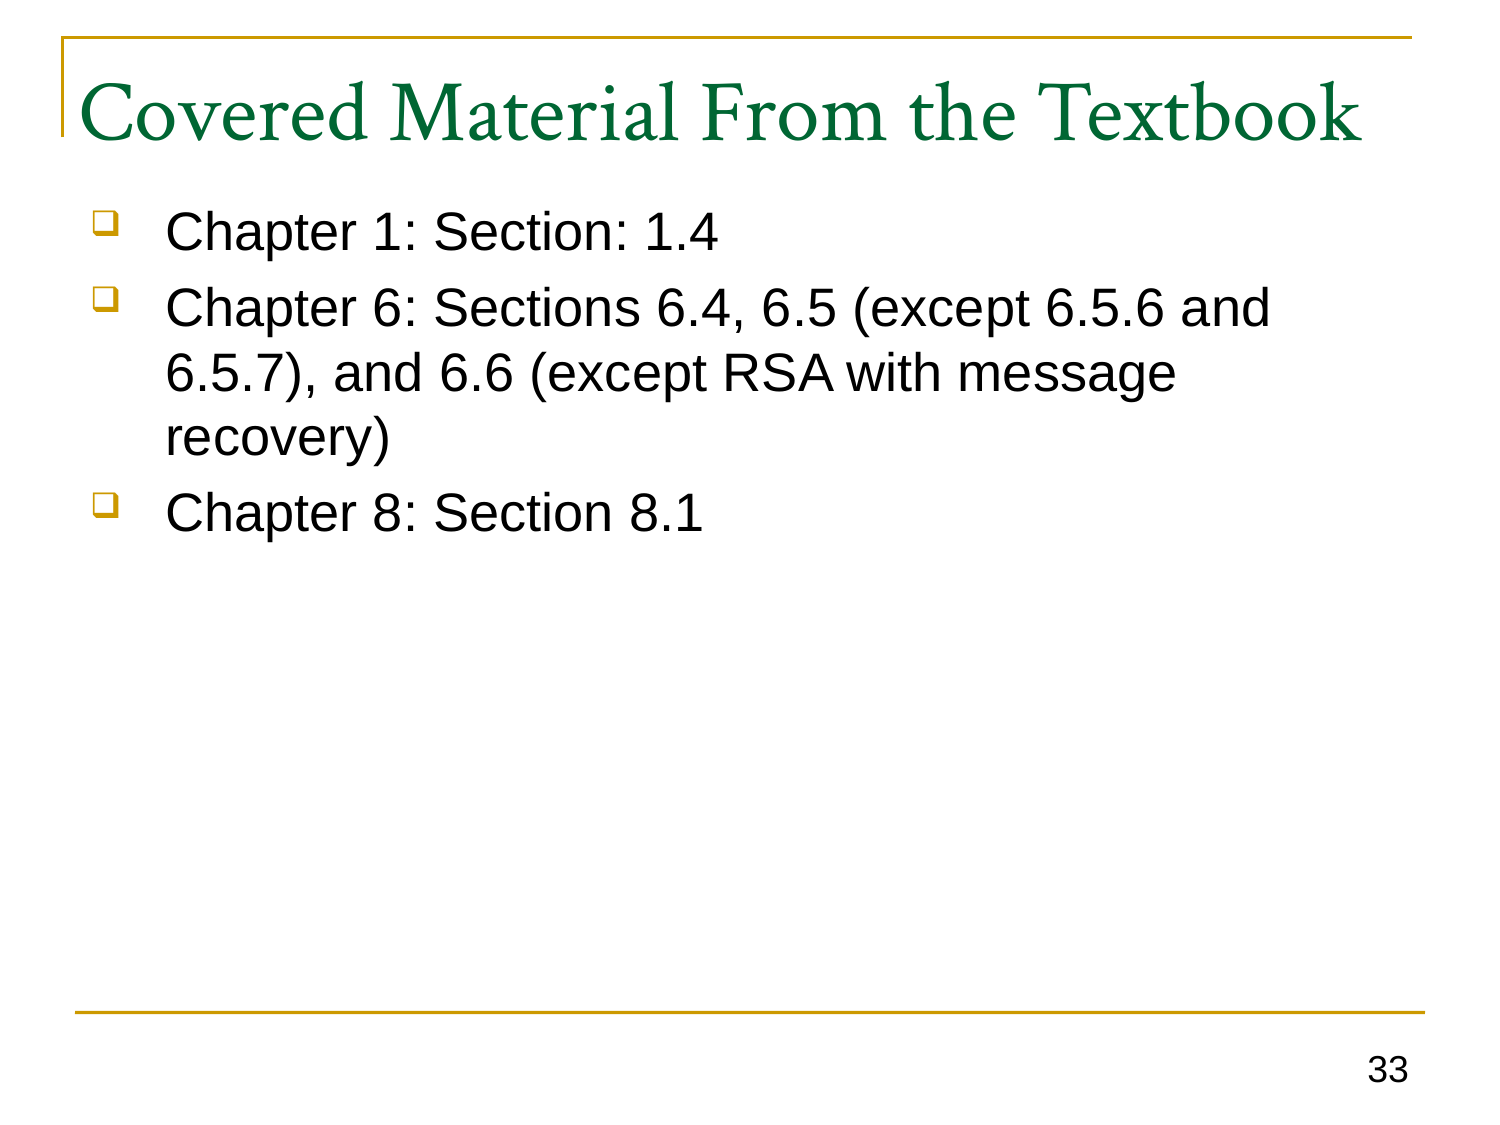

# Covered Material From the Textbook
Chapter 1: Section: 1.4
Chapter 6: Sections 6.4, 6.5 (except 6.5.6 and 6.5.7), and 6.6 (except RSA with message recovery)
Chapter 8: Section 8.1
33